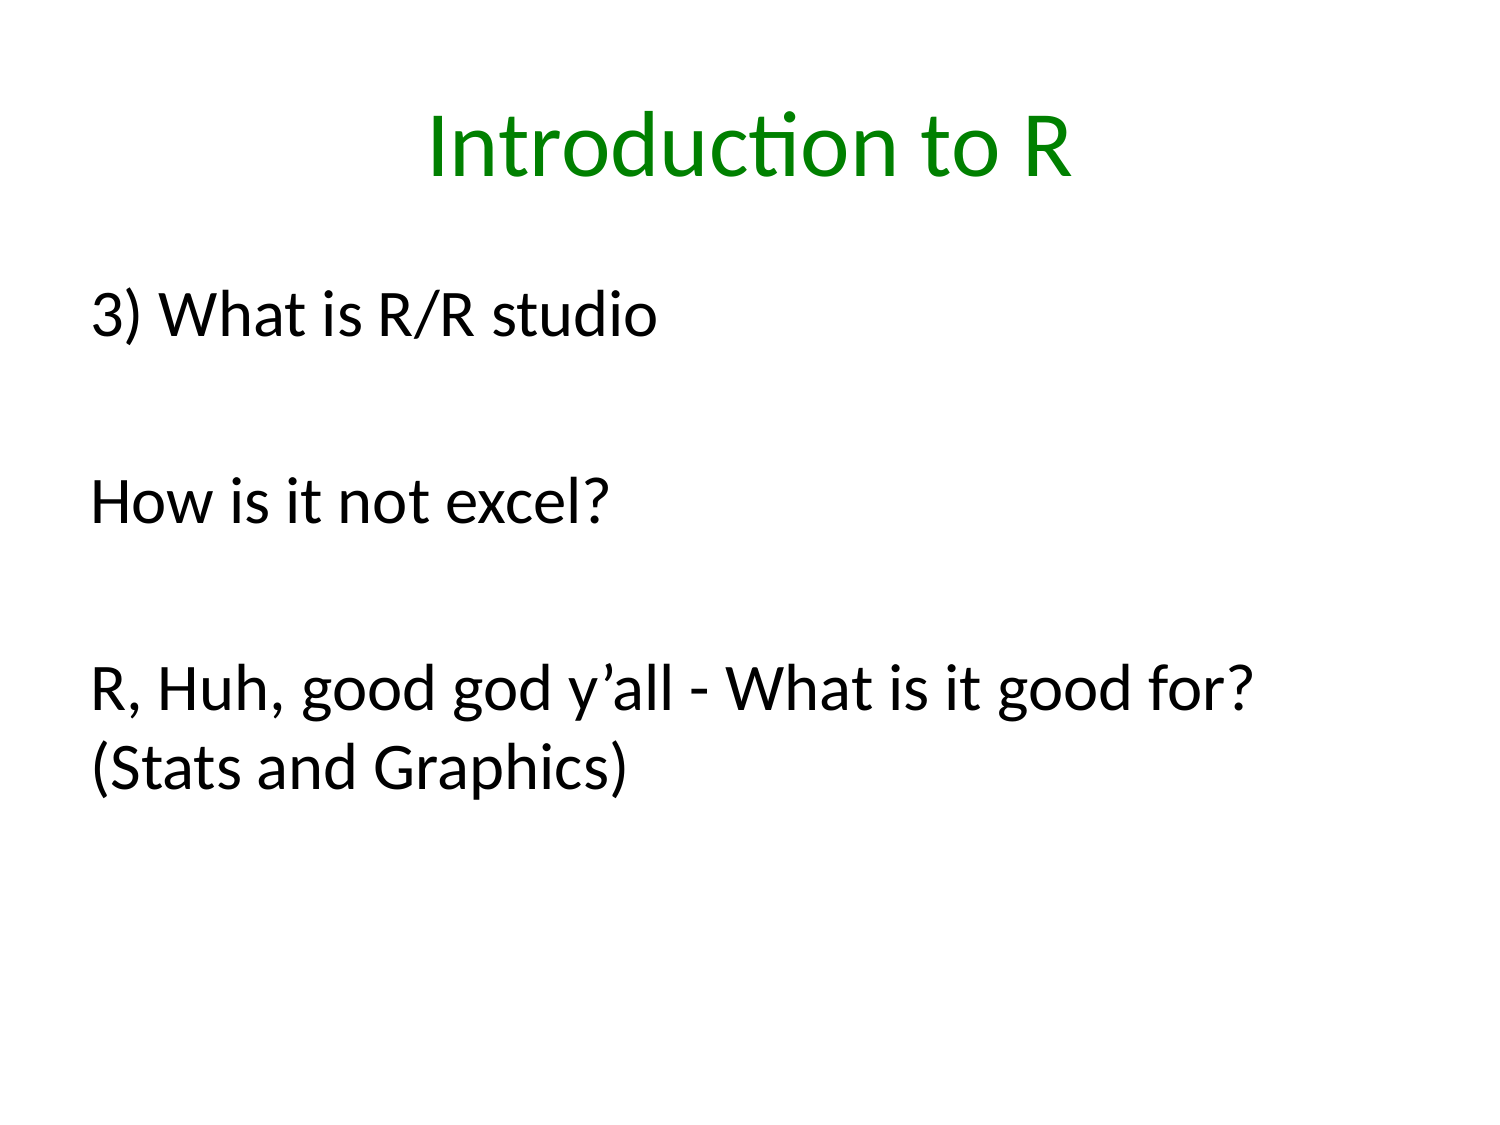

# Introduction to R
3) What is R/R studio

How is it not excel?

R, Huh, good god y’all - What is it good for? (Stats and Graphics)